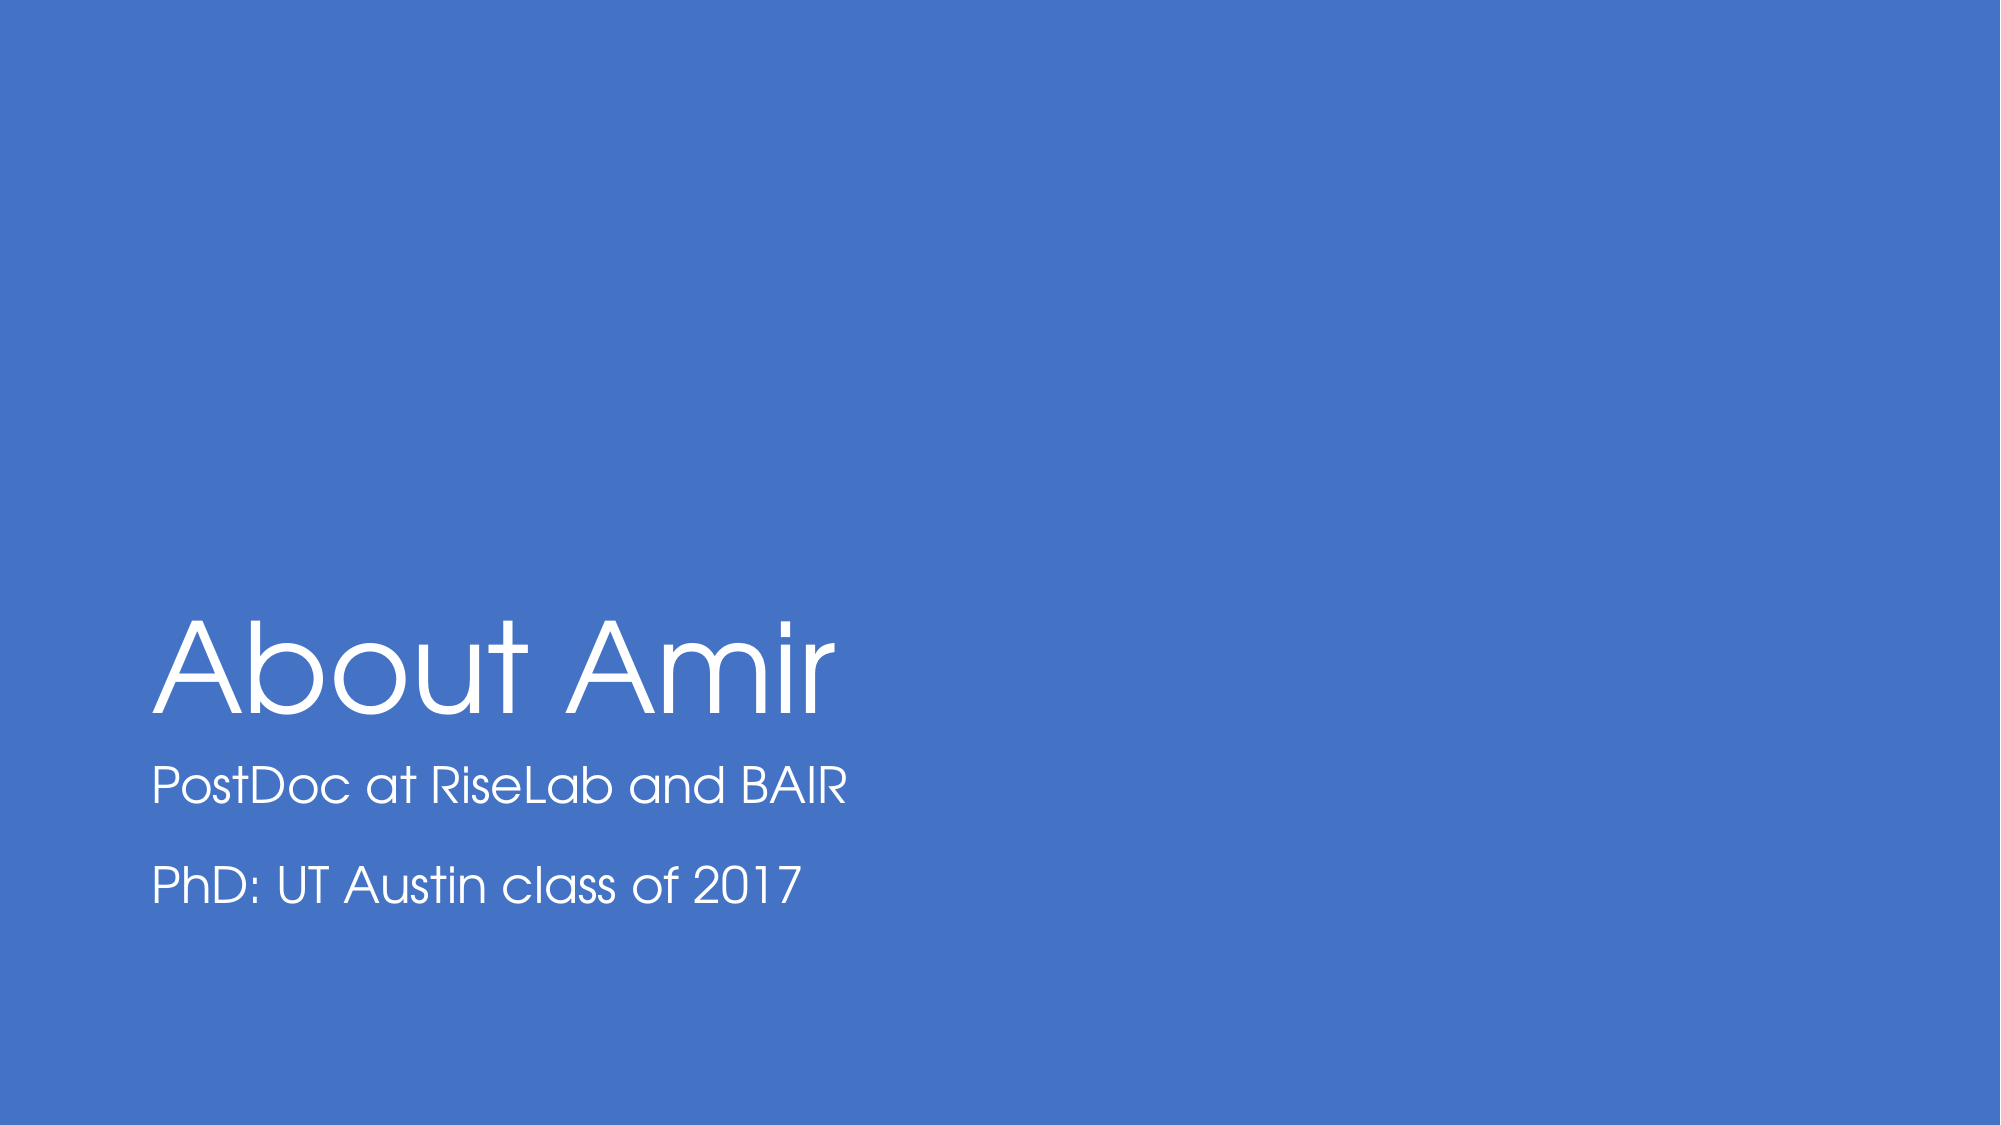

# About Amir
PostDoc at RiseLab and BAIR
PhD: UT Austin class of 2017